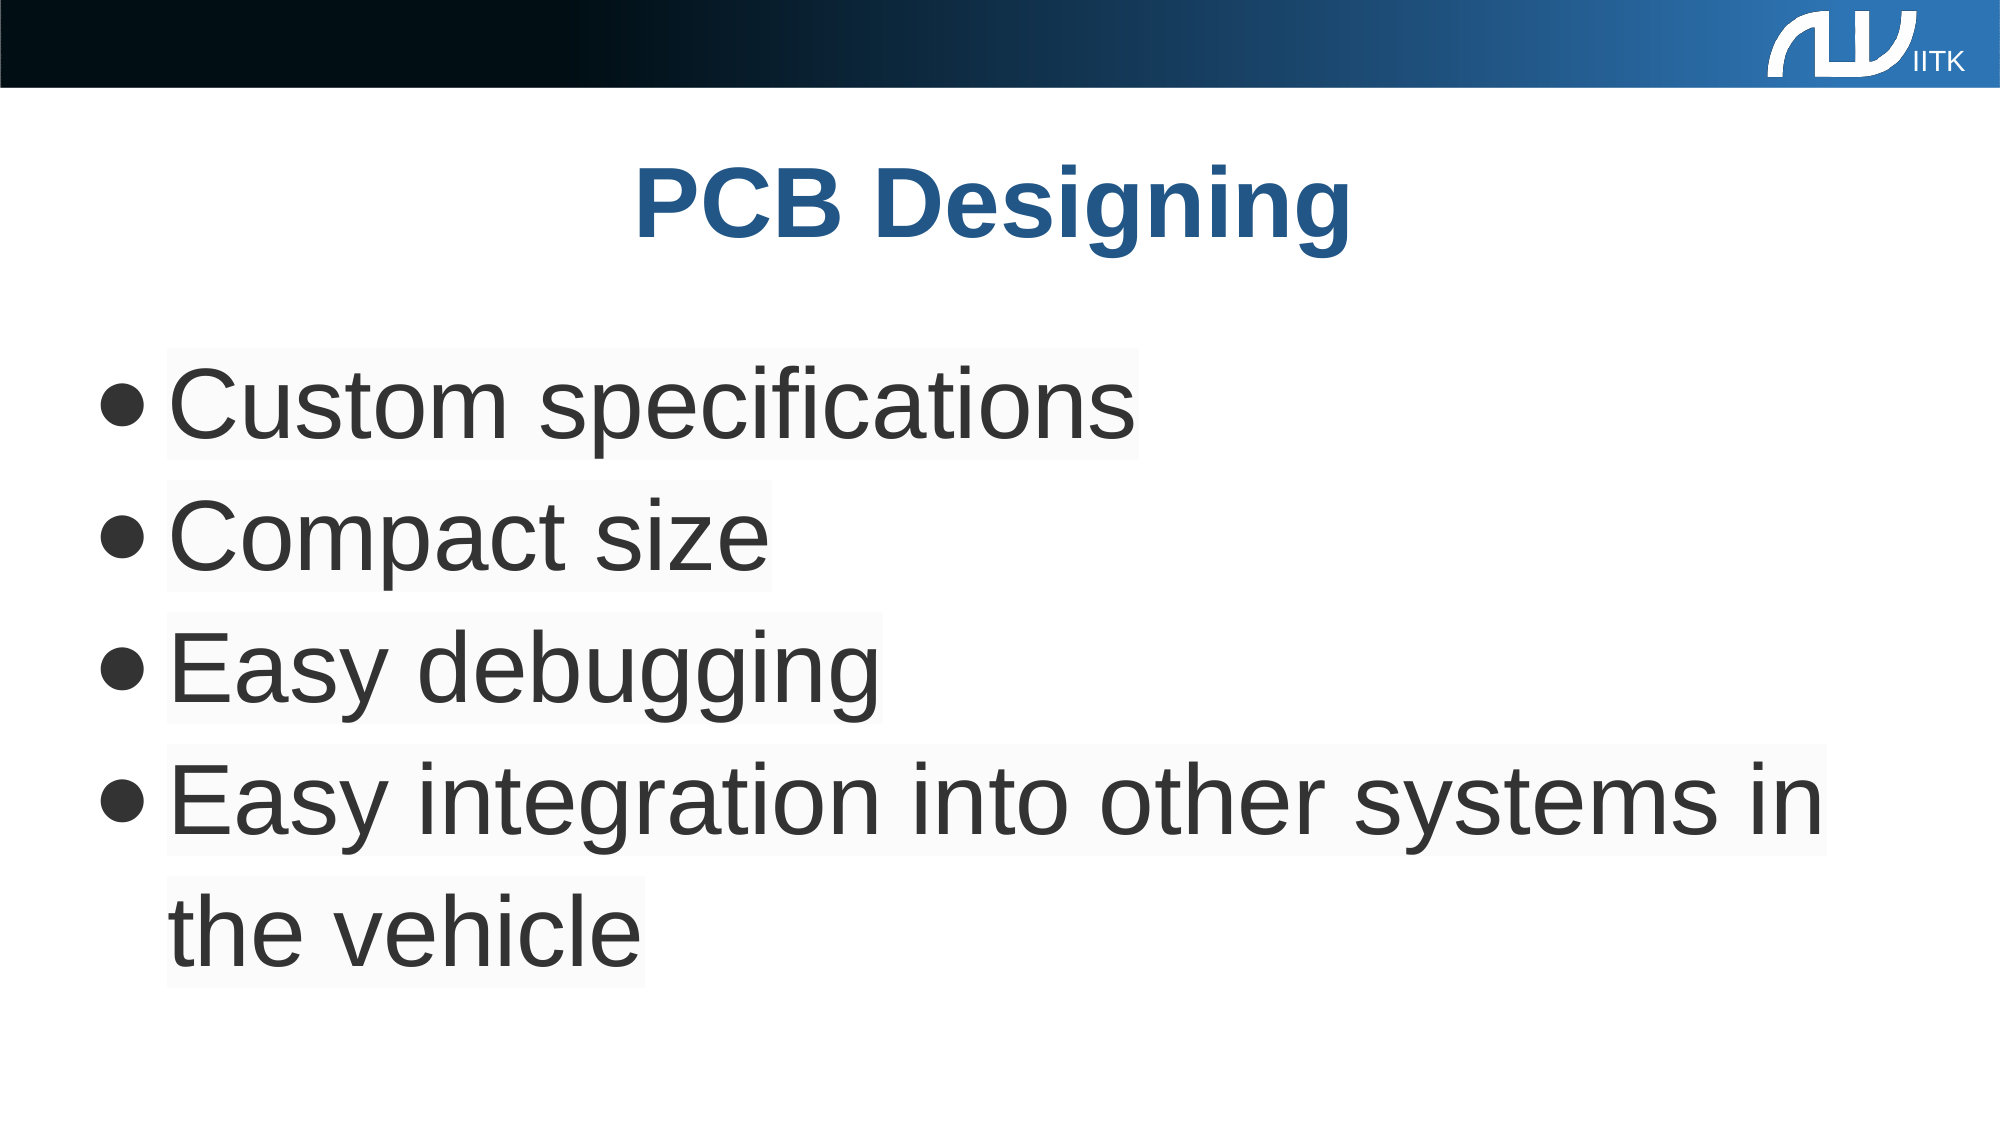

IITK
# PCB Designing
Custom specifications
Compact size
Easy debugging
Easy integration into other systems in the vehicle